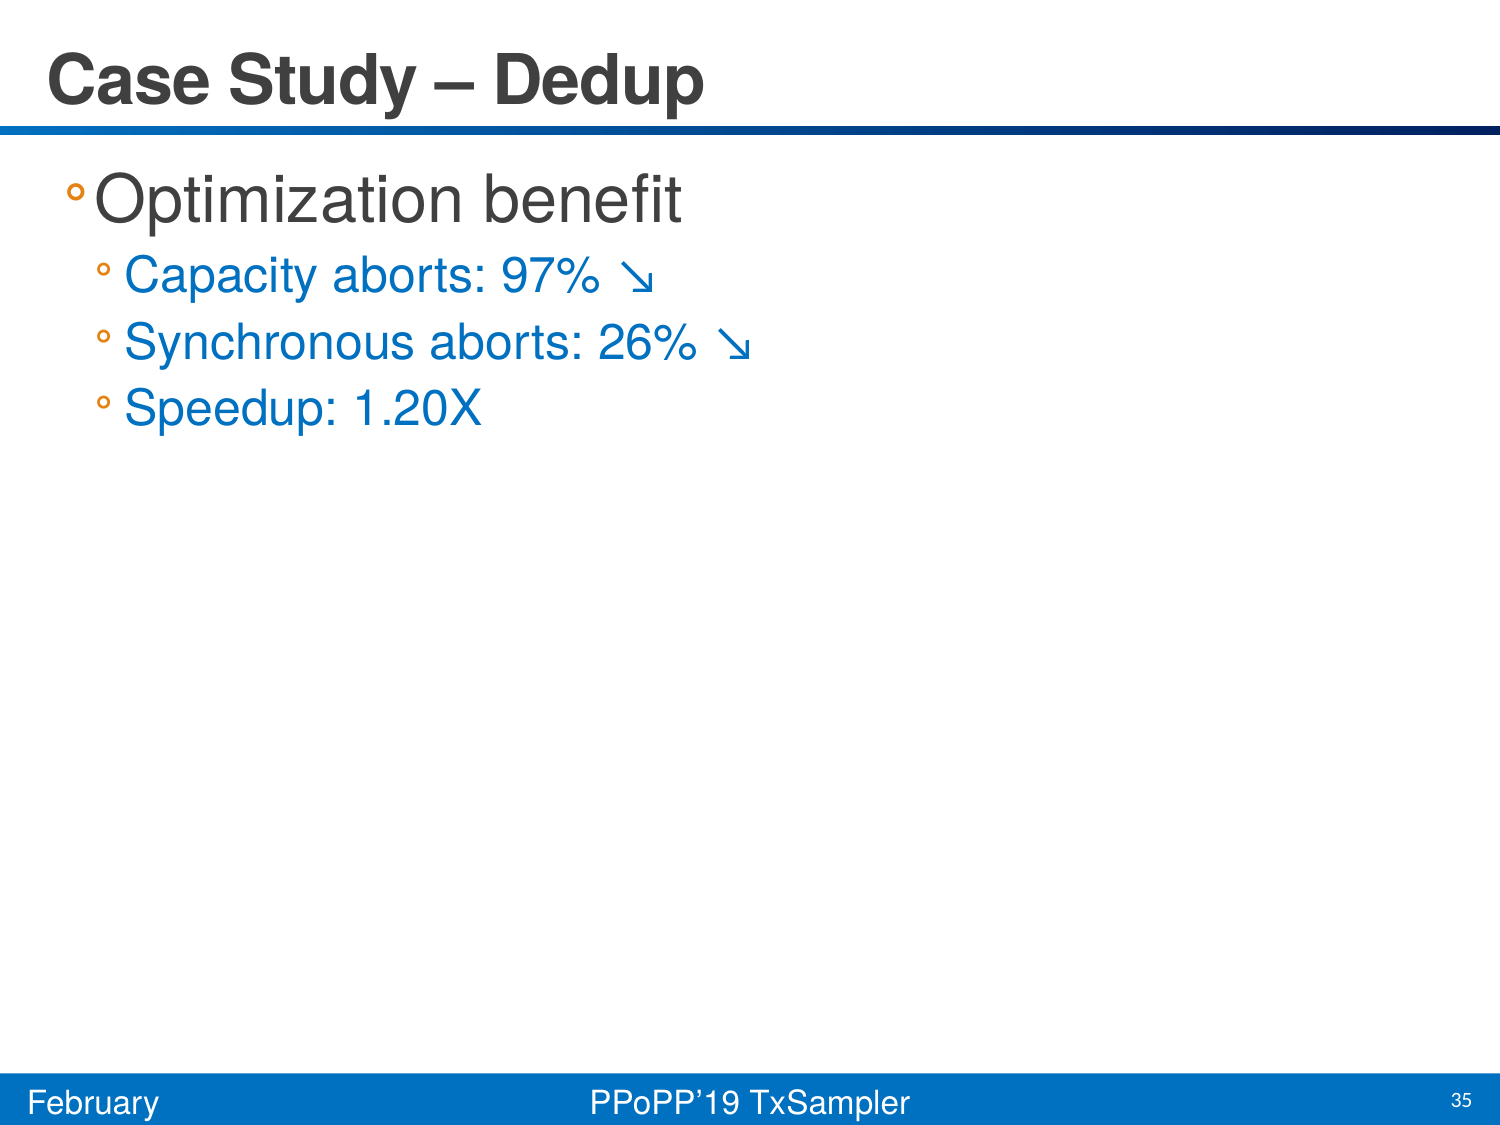

# Case Study – Dedup
Optimization benefit
Capacity aborts: 97% ↘
Synchronous aborts: 26% ↘
Speedup: 1.20X

35